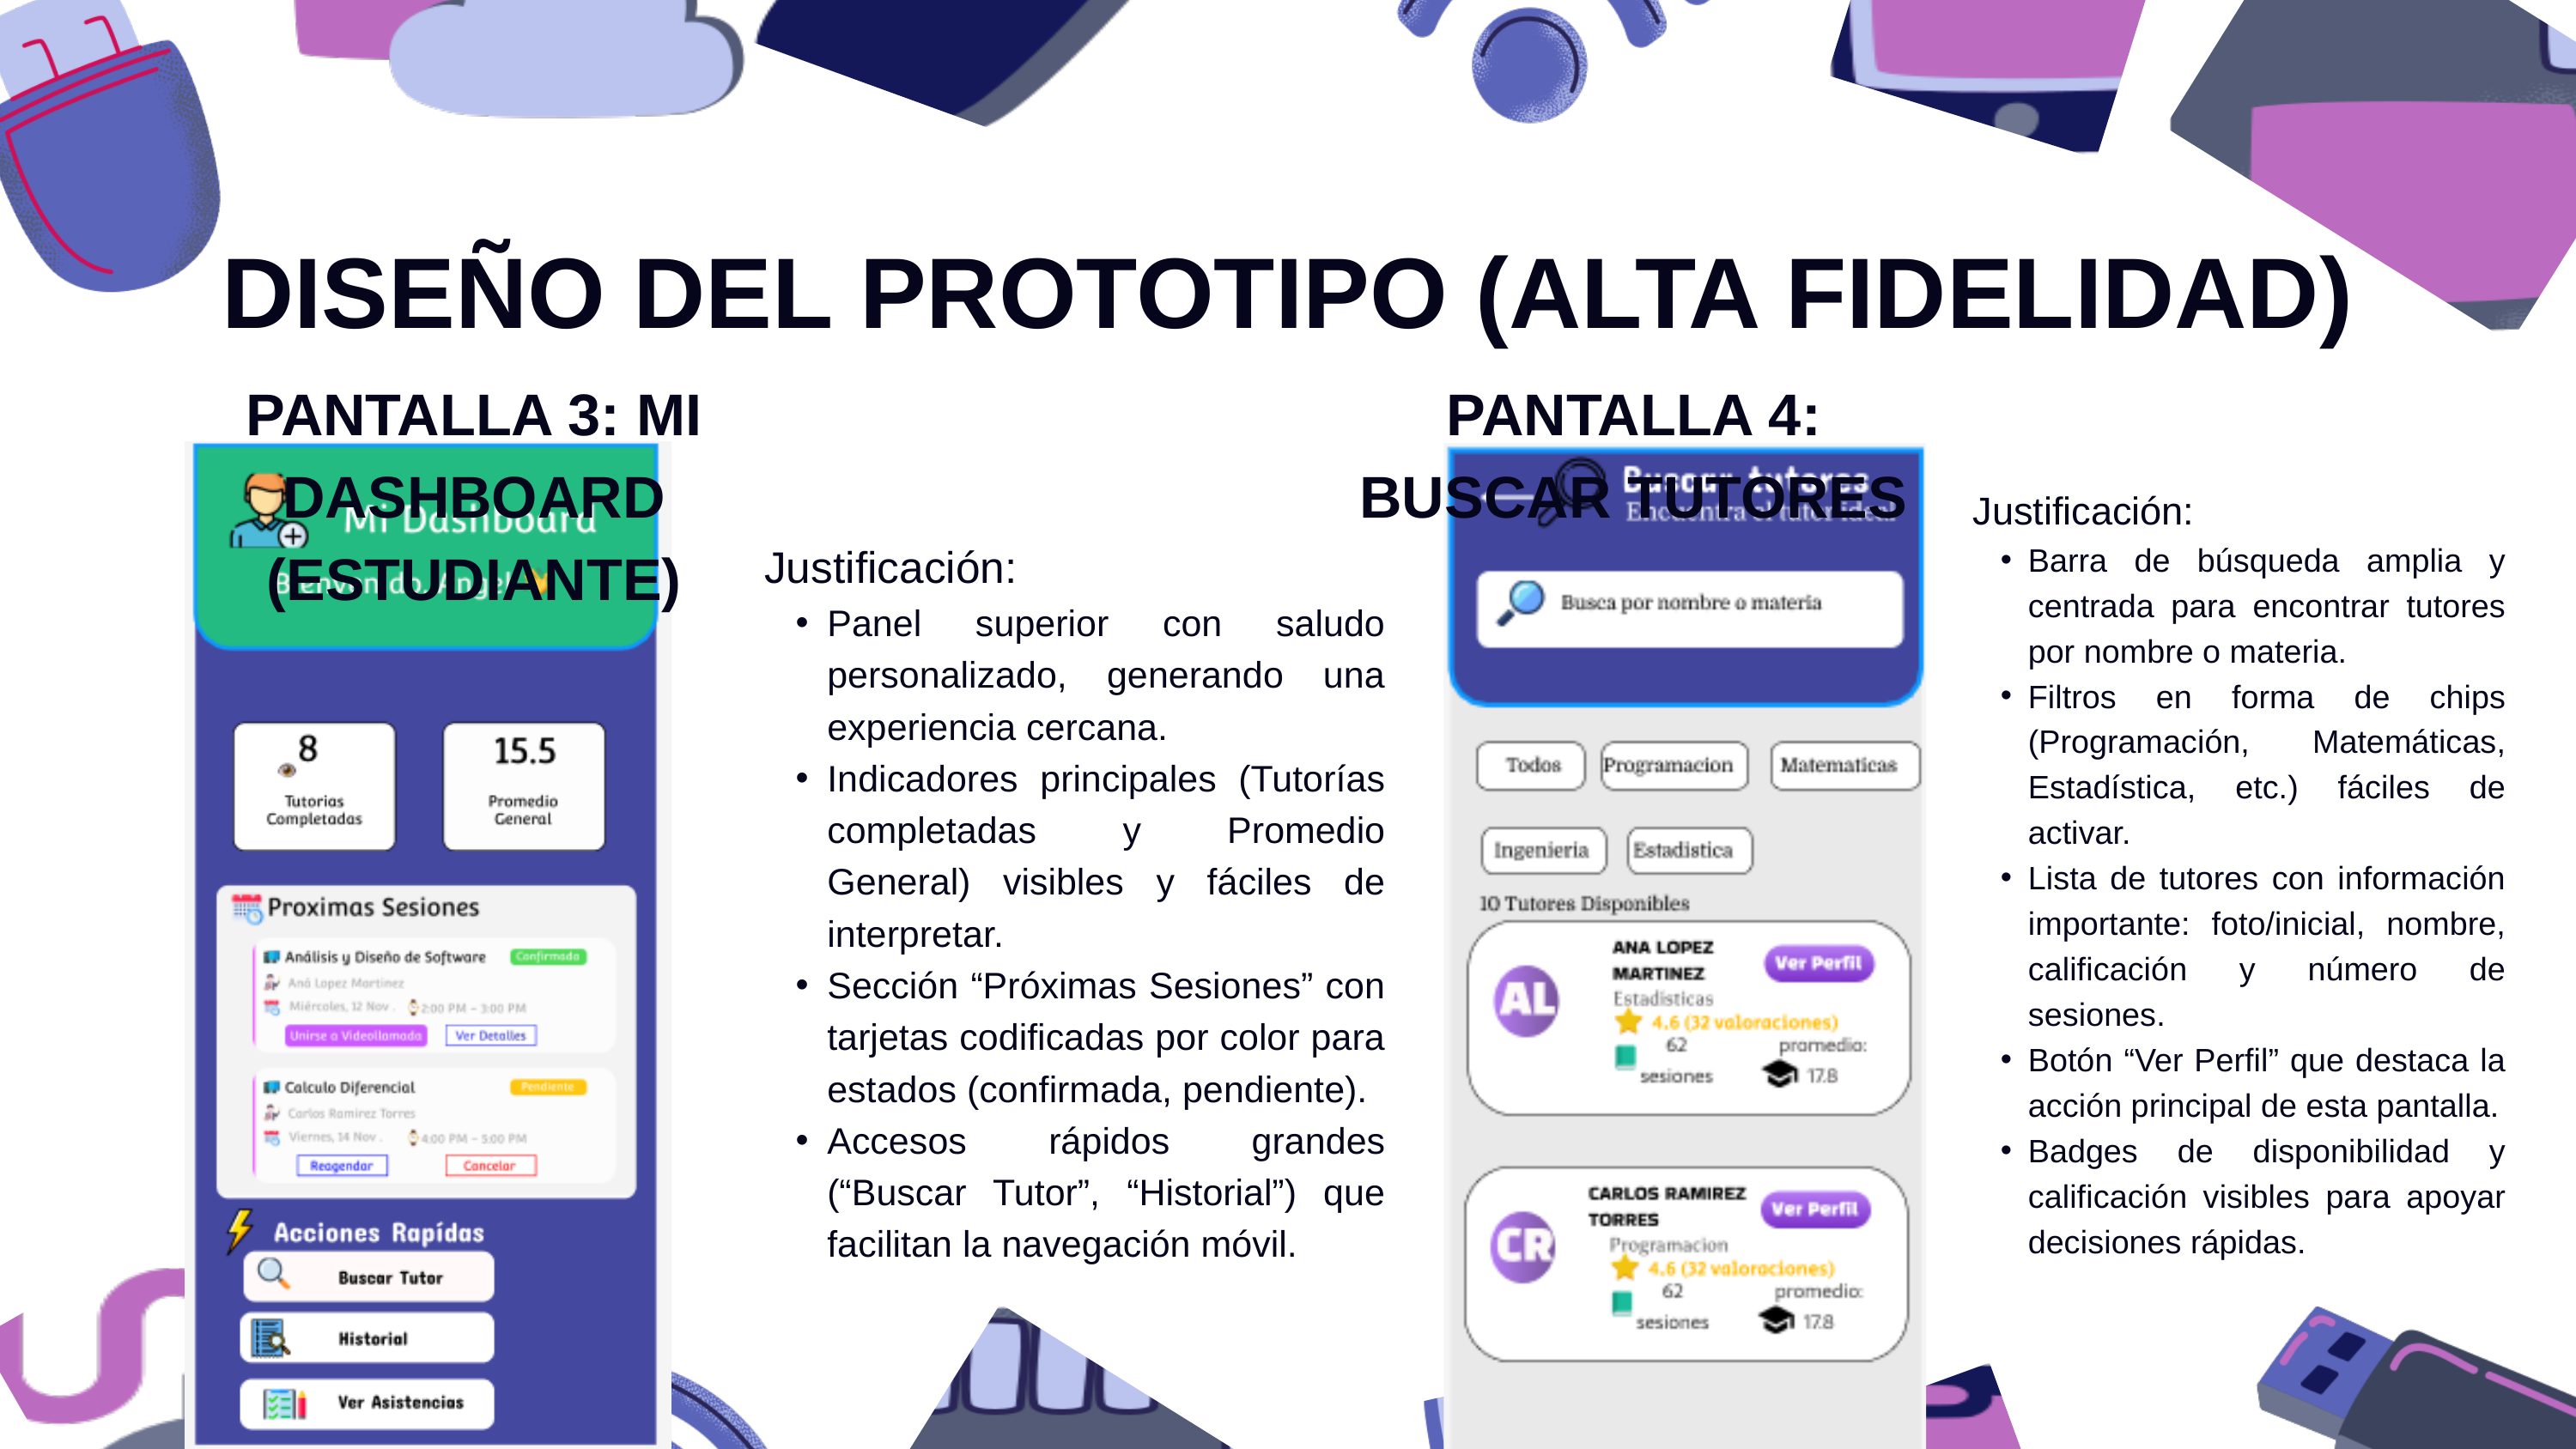

DISEÑO DEL PROTOTIPO (ALTA FIDELIDAD)
PANTALLA 3: MI DASHBOARD (ESTUDIANTE)
PANTALLA 4: BUSCAR TUTORES

Justificación:
Barra de búsqueda amplia y centrada para encontrar tutores por nombre o materia.
Filtros en forma de chips (Programación, Matemáticas, Estadística, etc.) fáciles de activar.
Lista de tutores con información importante: foto/inicial, nombre, calificación y número de sesiones.
Botón “Ver Perfil” que destaca la acción principal de esta pantalla.
Badges de disponibilidad y calificación visibles para apoyar decisiones rápidas.

Justificación:
Panel superior con saludo personalizado, generando una experiencia cercana.
Indicadores principales (Tutorías completadas y Promedio General) visibles y fáciles de interpretar.
Sección “Próximas Sesiones” con tarjetas codificadas por color para estados (confirmada, pendiente).
Accesos rápidos grandes (“Buscar Tutor”, “Historial”) que facilitan la navegación móvil.